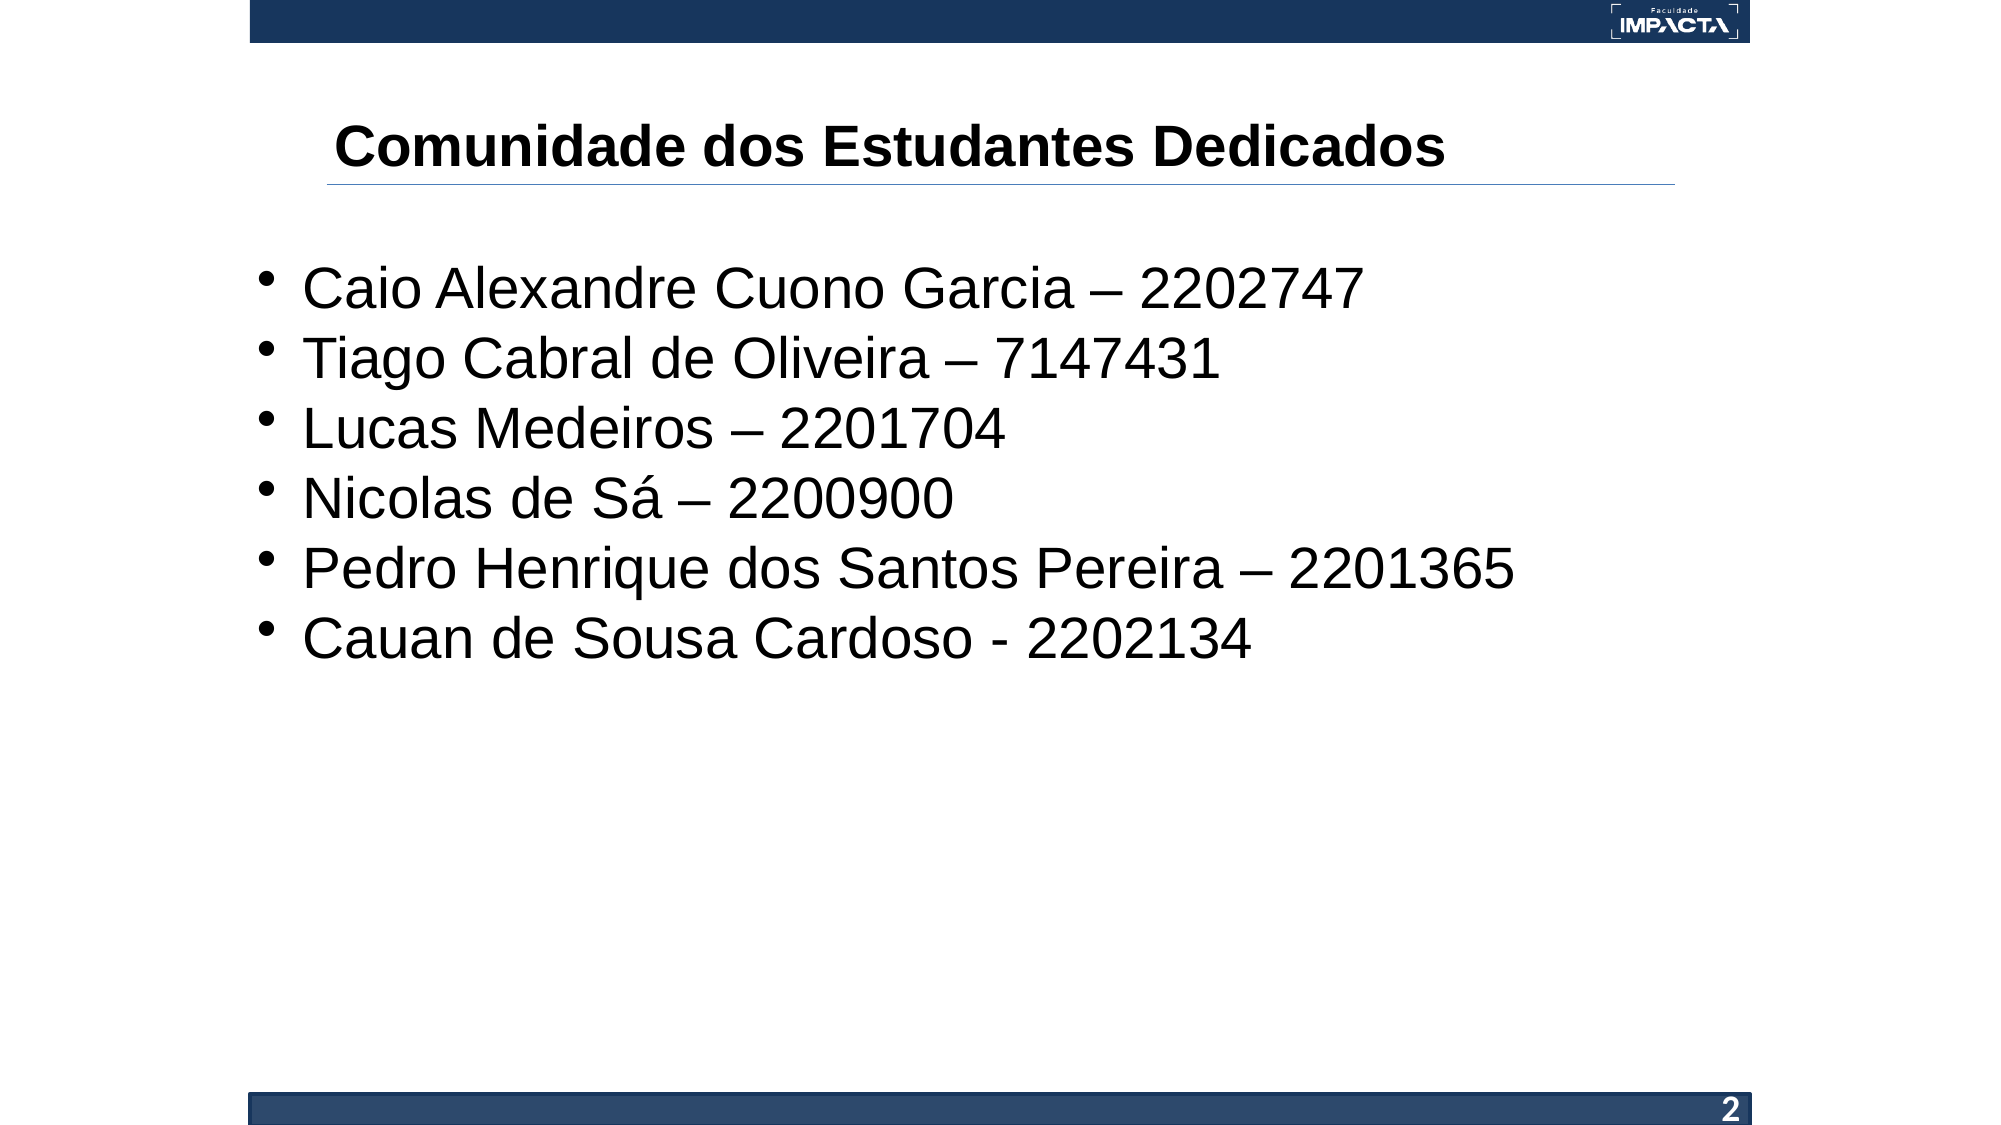

# Comunidade dos Estudantes Dedicados
Caio Alexandre Cuono Garcia – 2202747
Tiago Cabral de Oliveira – 7147431
Lucas Medeiros – 2201704
Nicolas de Sá – 2200900
Pedro Henrique dos Santos Pereira – 2201365
Cauan de Sousa Cardoso - 2202134

2